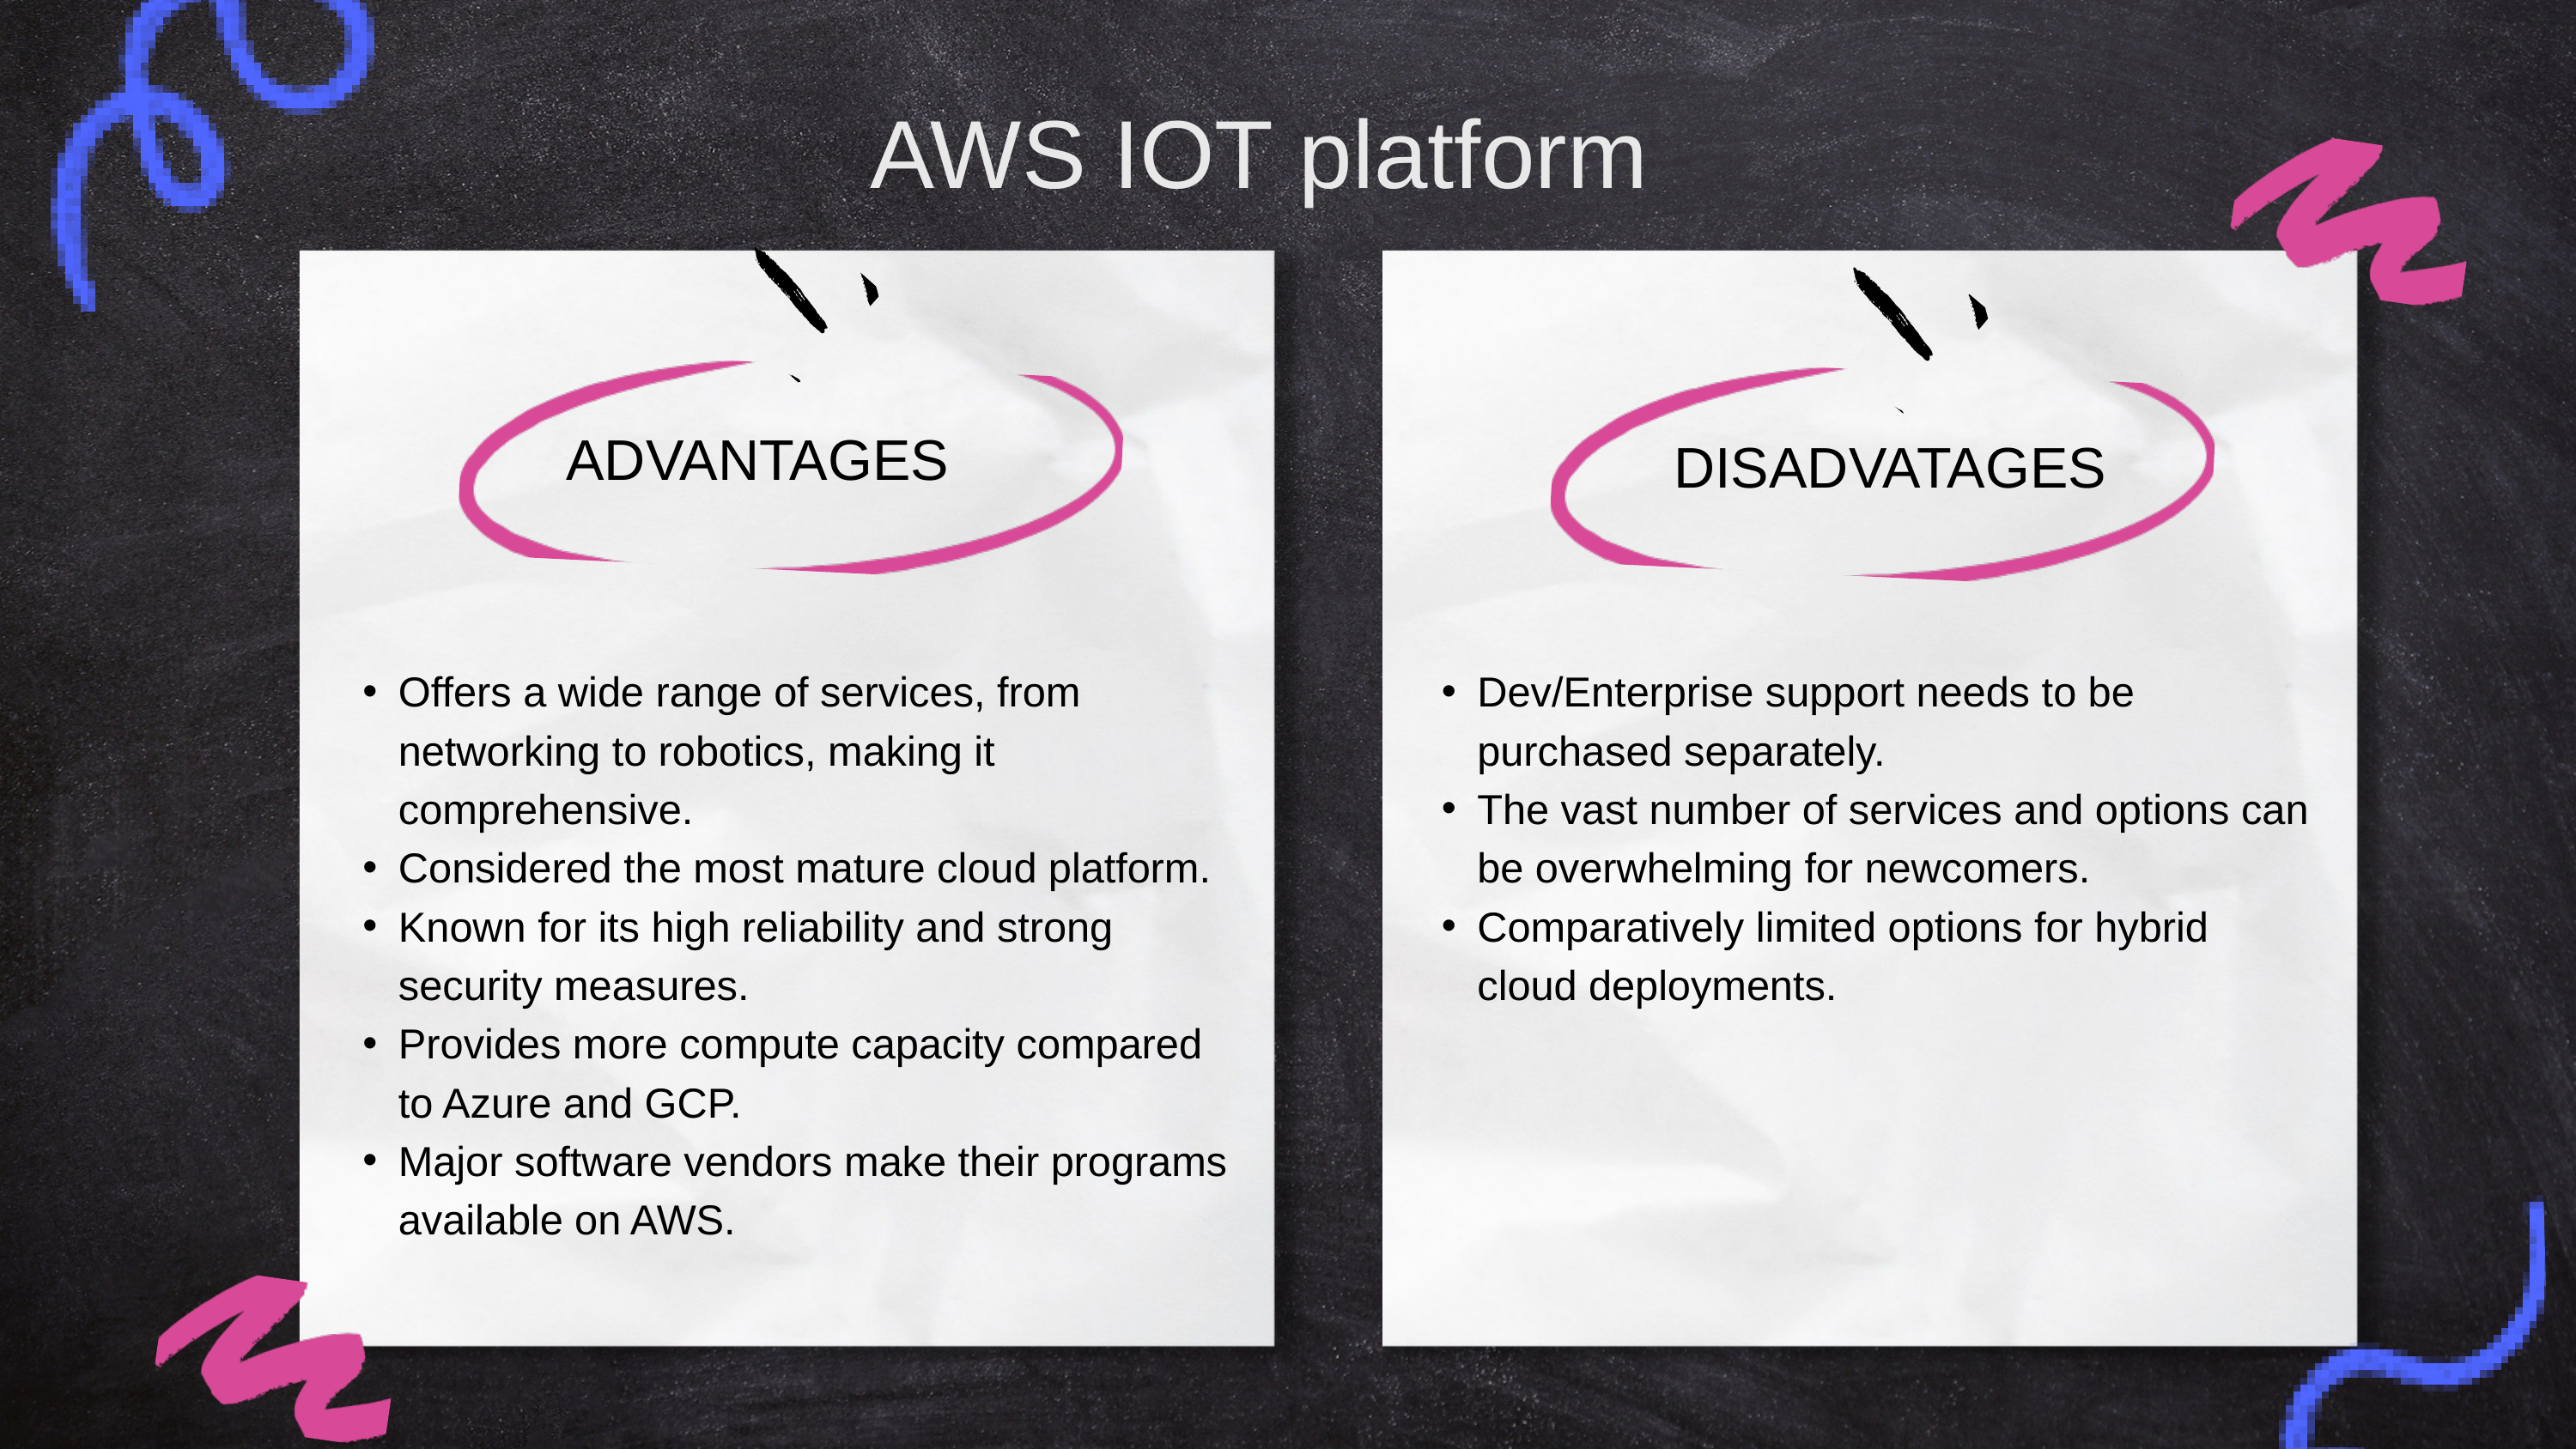

AWS IOT platform

ADVANTAGES
DISADVATAGES

Offers a wide range of services, from networking to robotics, making it comprehensive.
Considered the most mature cloud platform.
Known for its high reliability and strong security measures.
Provides more compute capacity compared to Azure and GCP.
Major software vendors make their programs available on AWS.

Dev/Enterprise support needs to be purchased separately.
The vast number of services and options can be overwhelming for newcomers.
Comparatively limited options for hybrid cloud deployments.